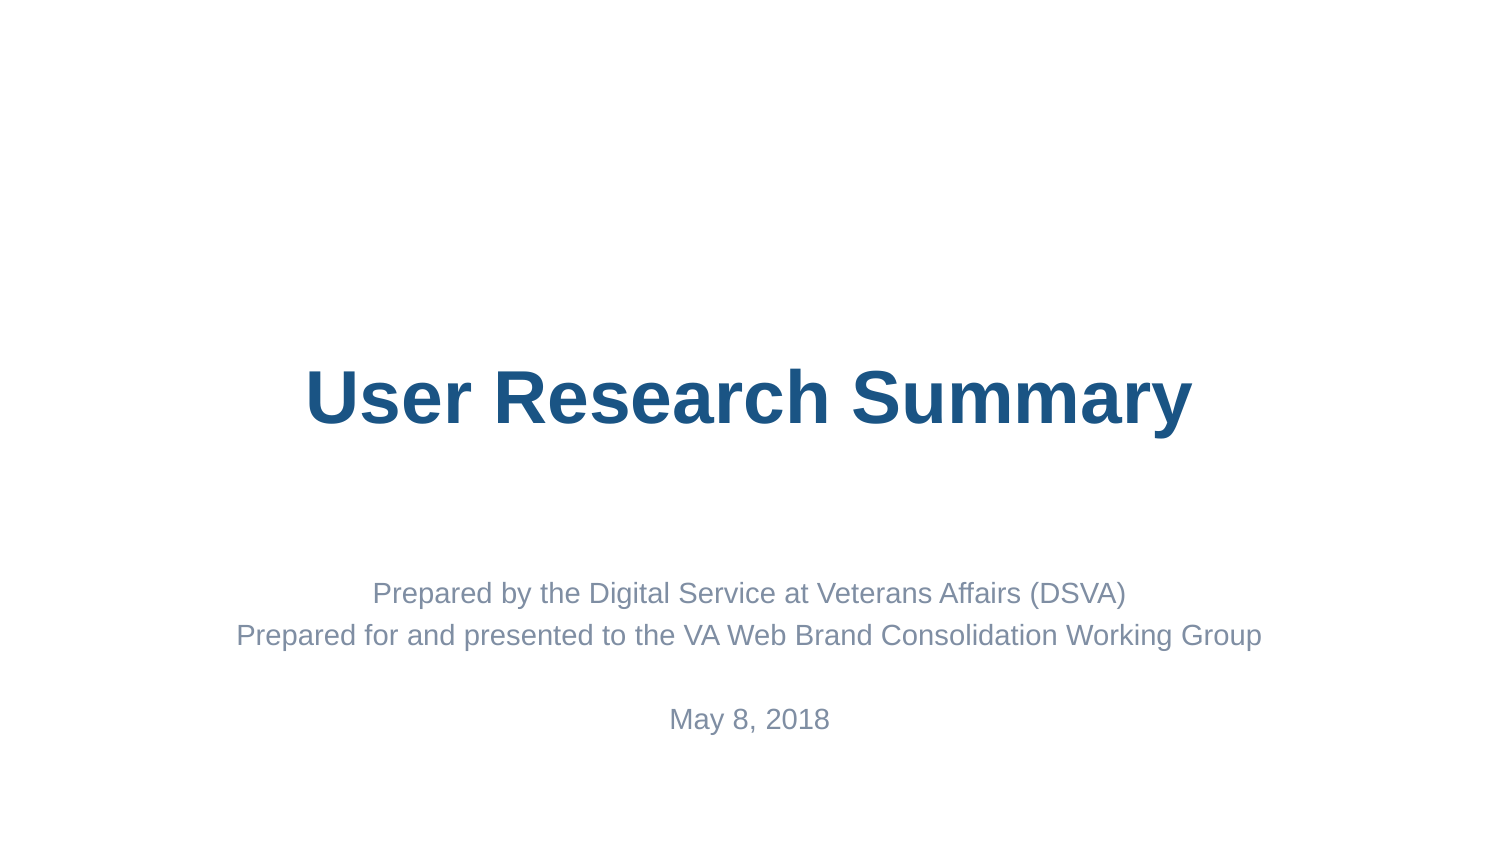

# User Research Summary
Prepared by the Digital Service at Veterans Affairs (DSVA)
Prepared for and presented to the VA Web Brand Consolidation Working Group

May 8, 2018